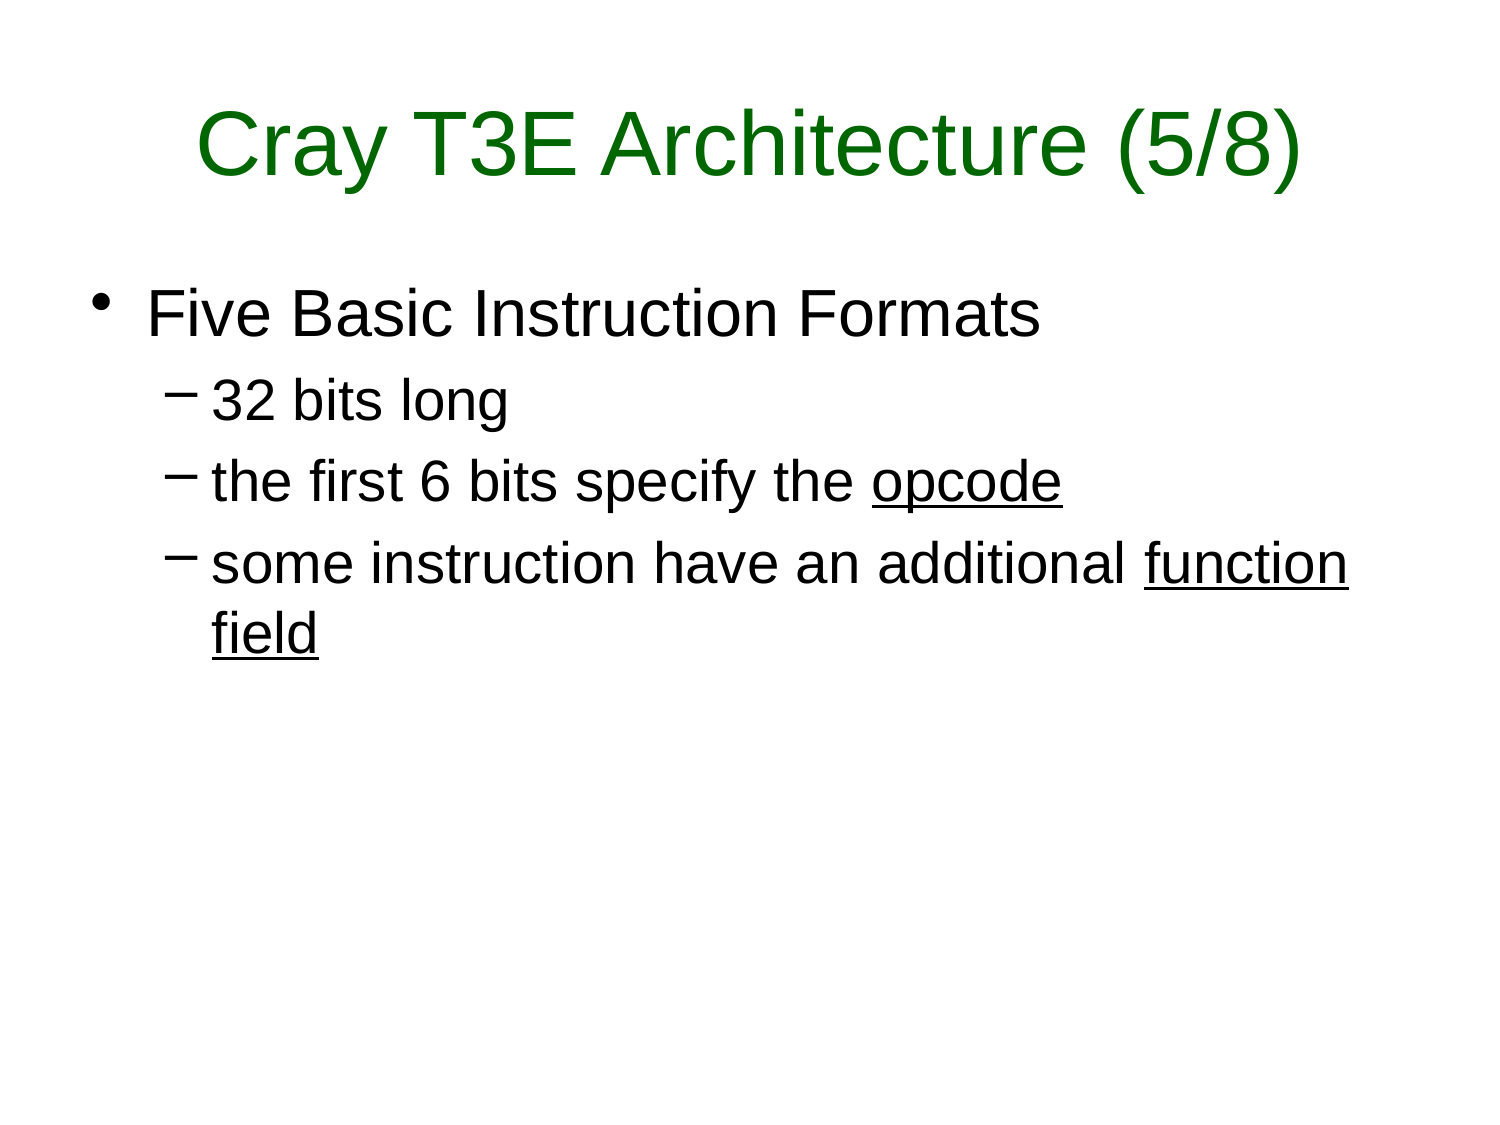

# Cray T3E Architecture (5/8)
Five Basic Instruction Formats
32 bits long
the first 6 bits specify the opcode
some instruction have an additional function field